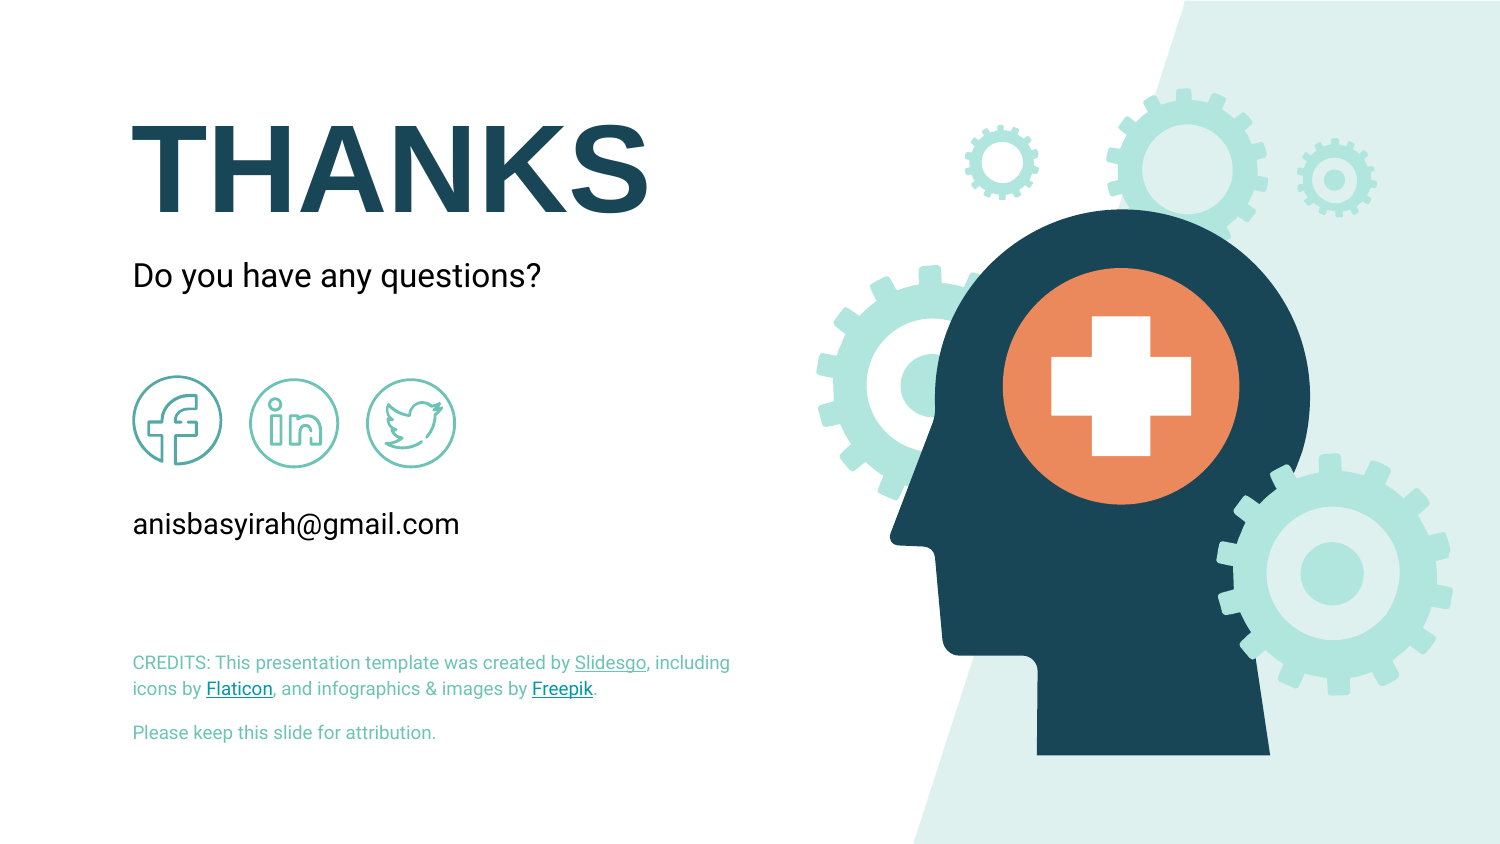

# THANKS

Do you have any questions?

anisbasyirah@gmail.com
Please keep this slide for attribution.